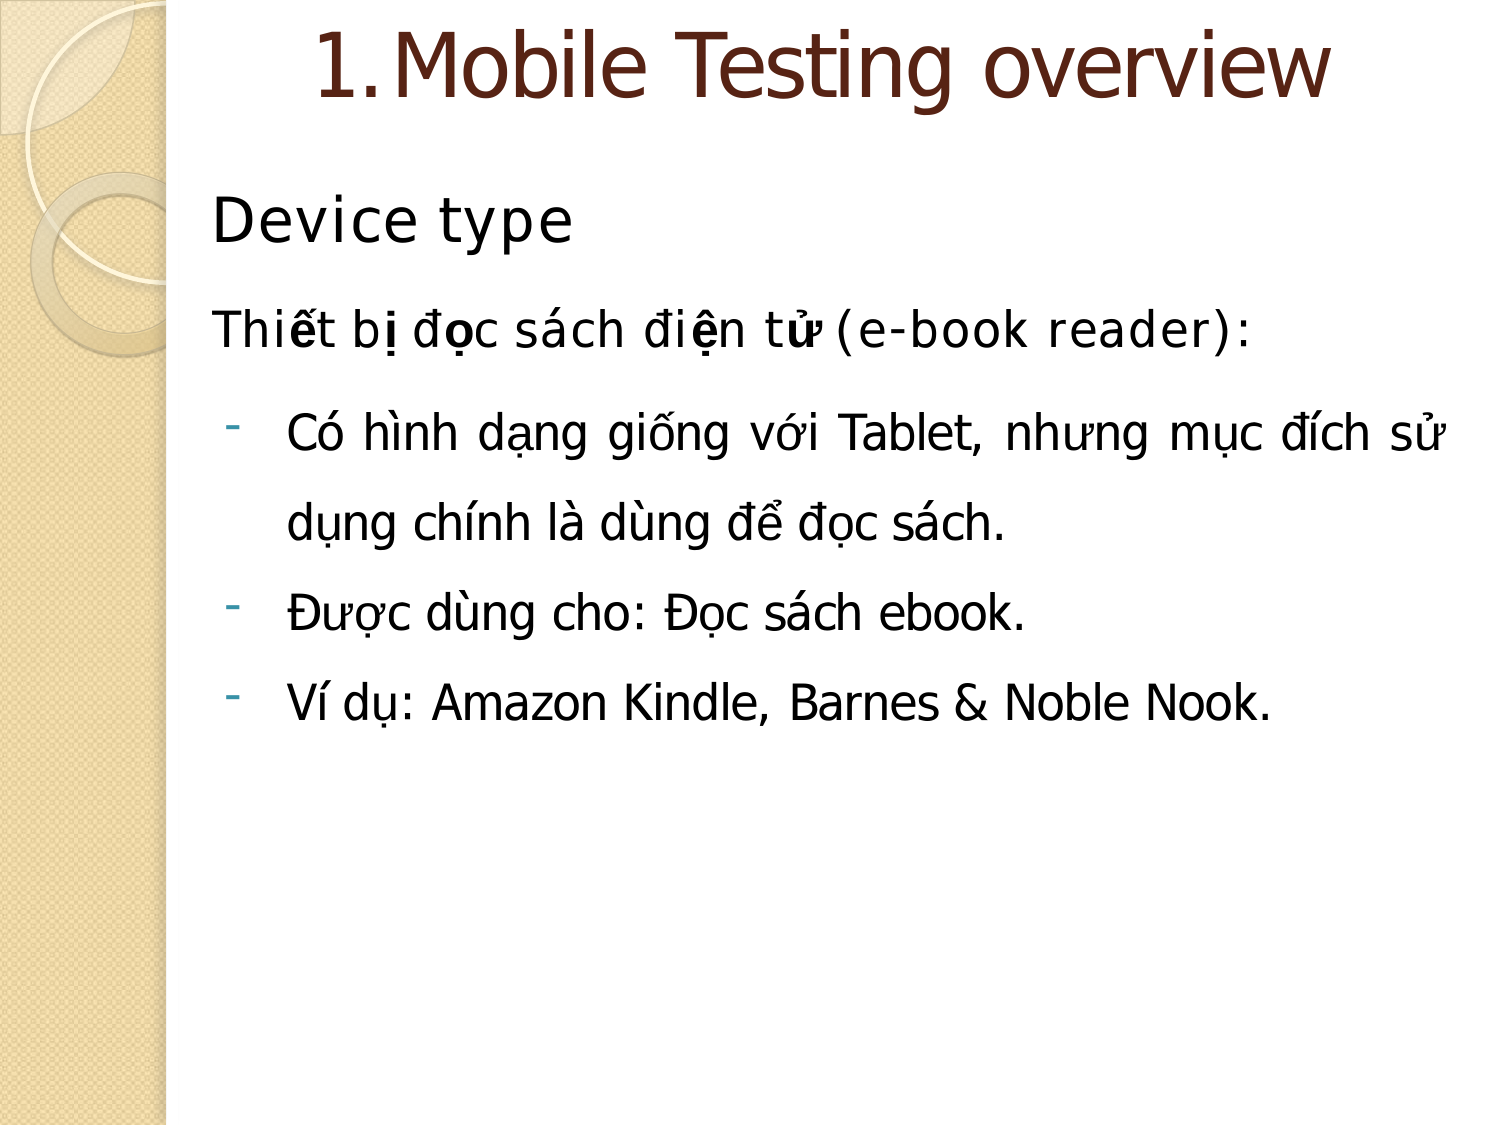

Mobile Testing overview

Device type
Thiết bị đọc sách điện tử (e-book reader):
Có hình dạng giống với Tablet, nhưng mục đích sử dụng chính là dùng để đọc sách.
Được dùng cho: Đọc sách ebook.
Ví dụ: Amazon Kindle, Barnes & Noble Nook.